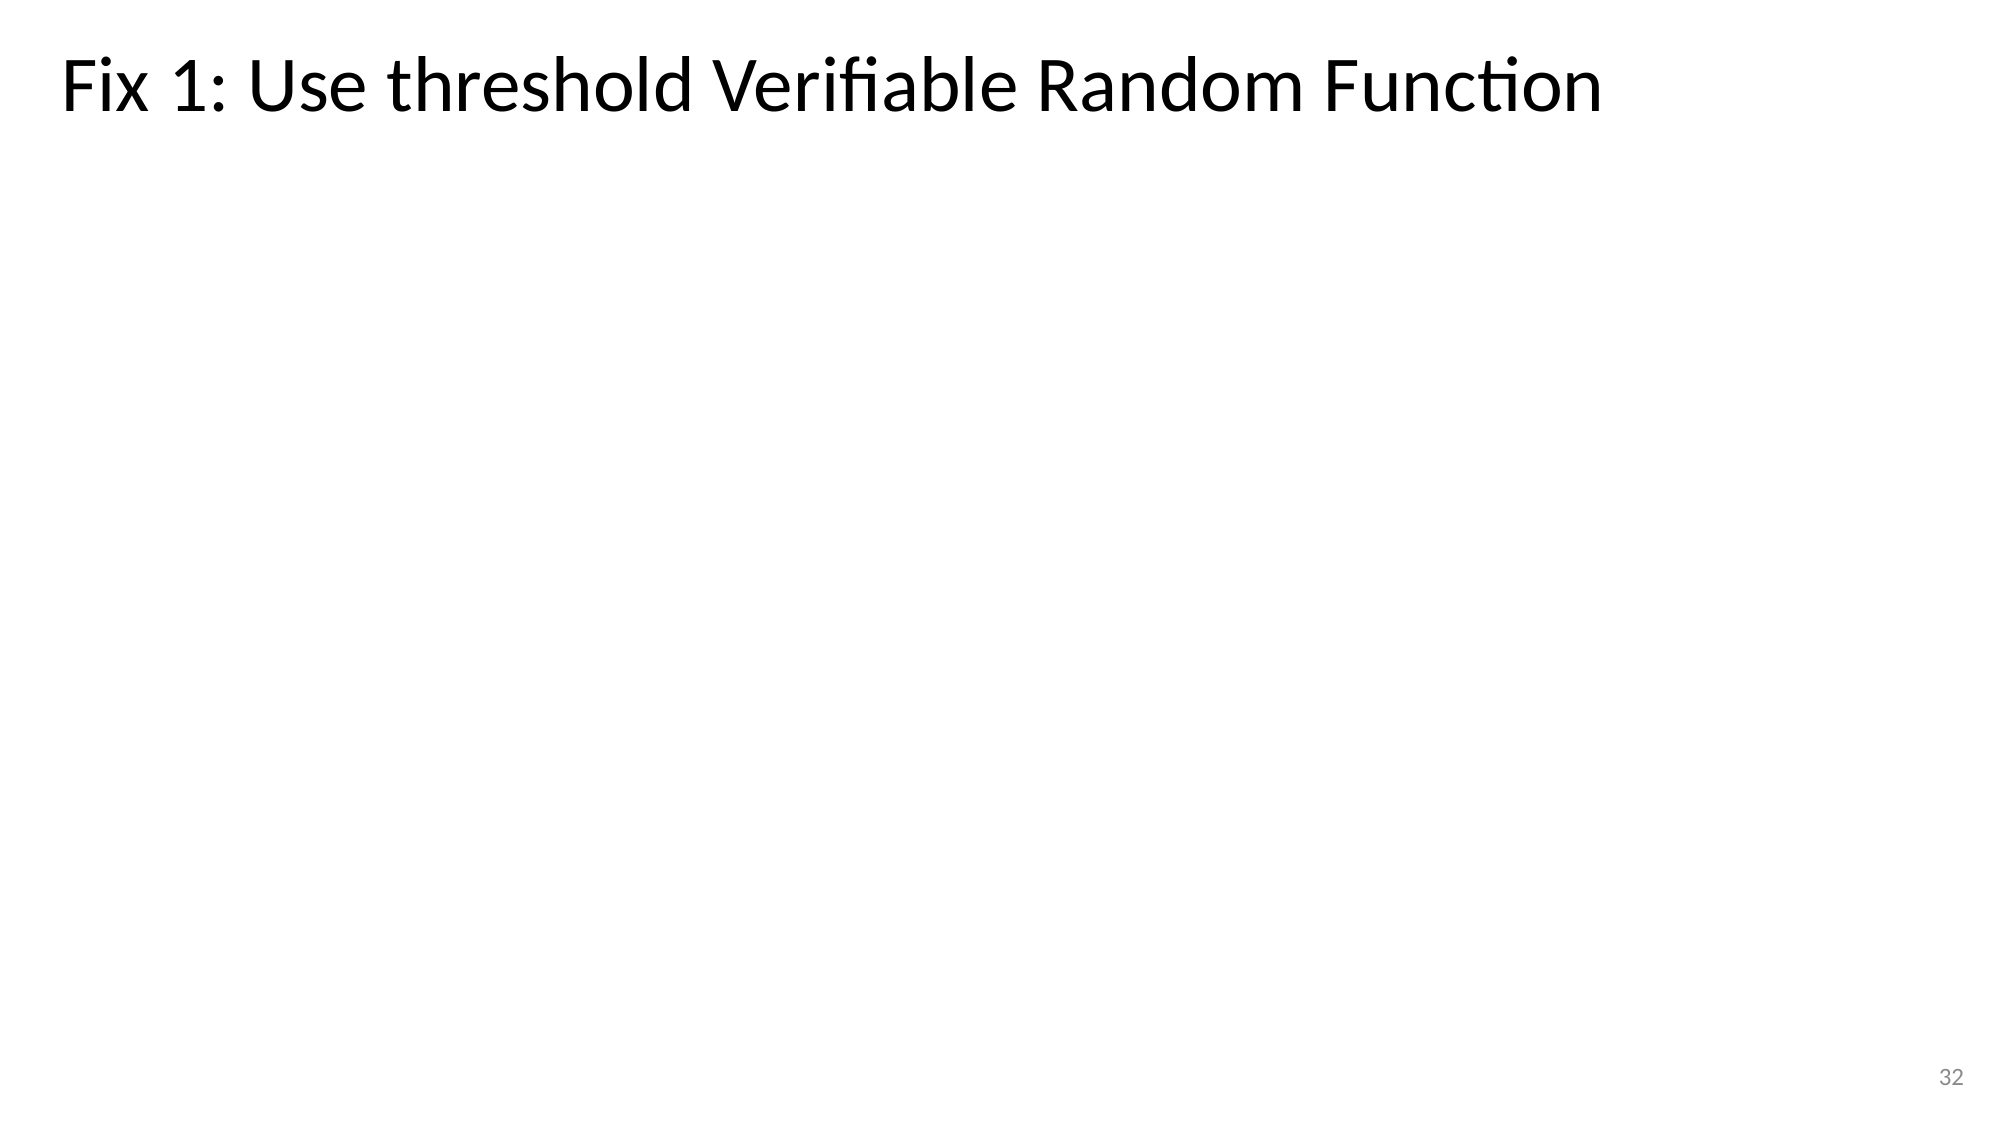

Fix 1: Use threshold Verifiable Random Function
32